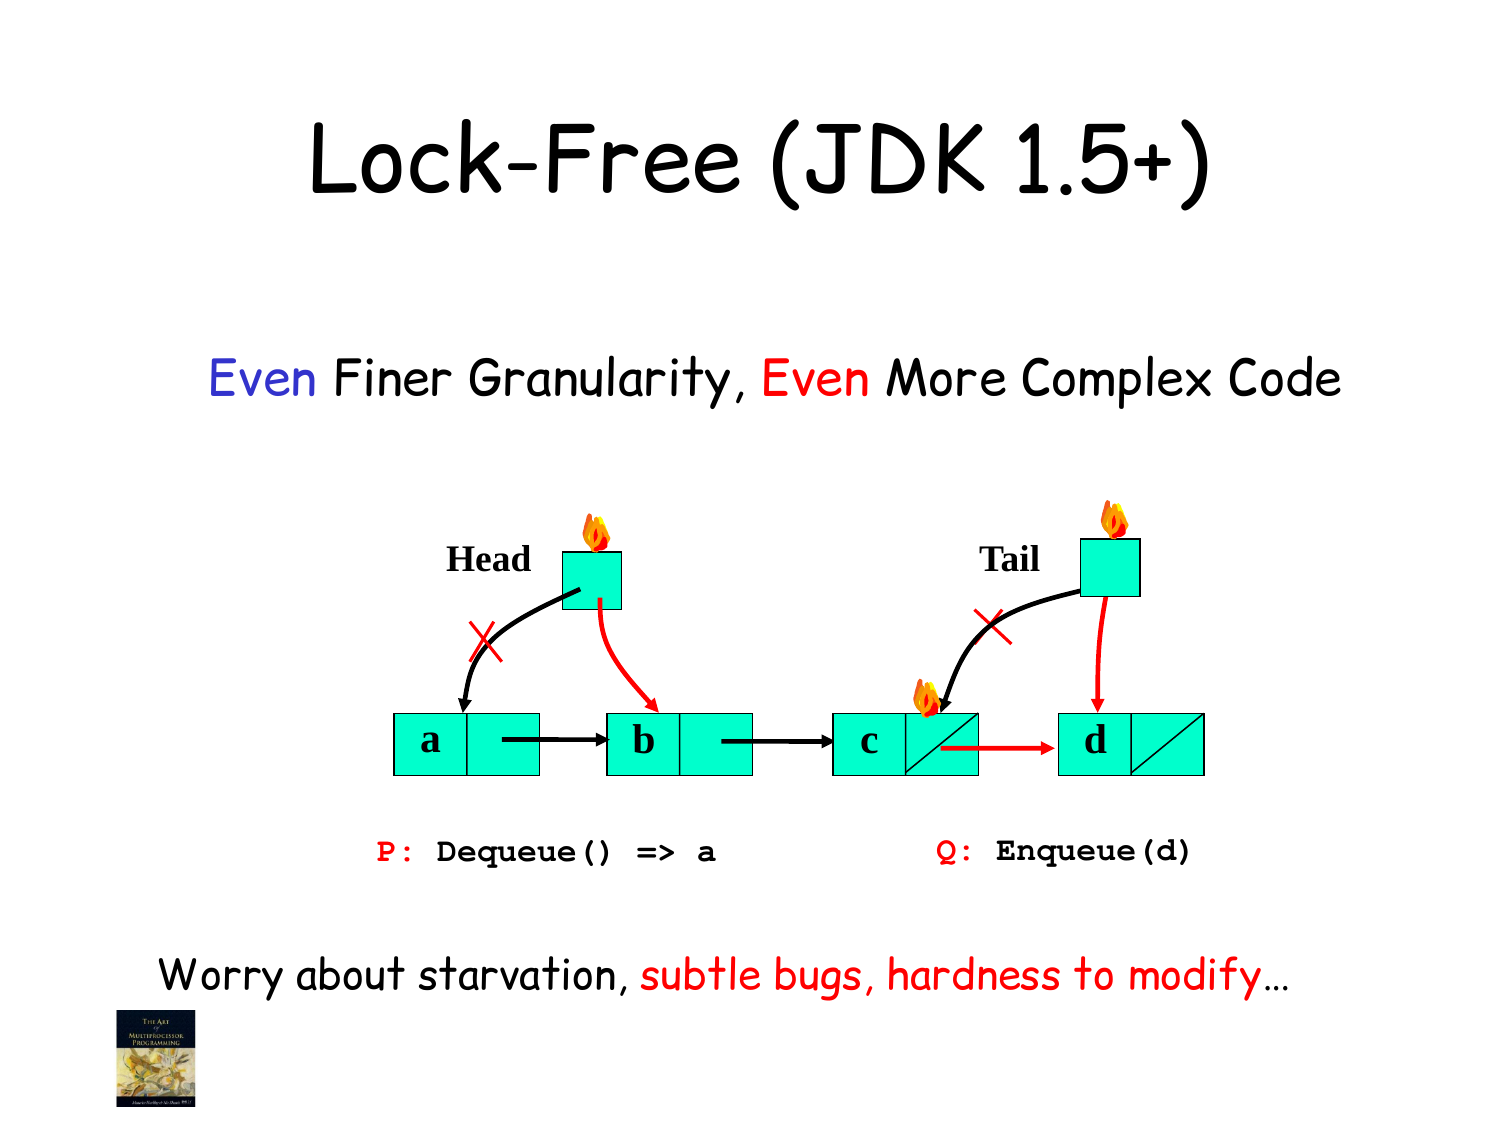

# Lock-Free (JDK 1.5+)

Even Finer Granularity, Even More Complex Code

Head
Tail

a

b

c

d

Q: Enqueue(d)
P: Dequeue() => a
Worry about starvation, subtle bugs, hardness to modify…